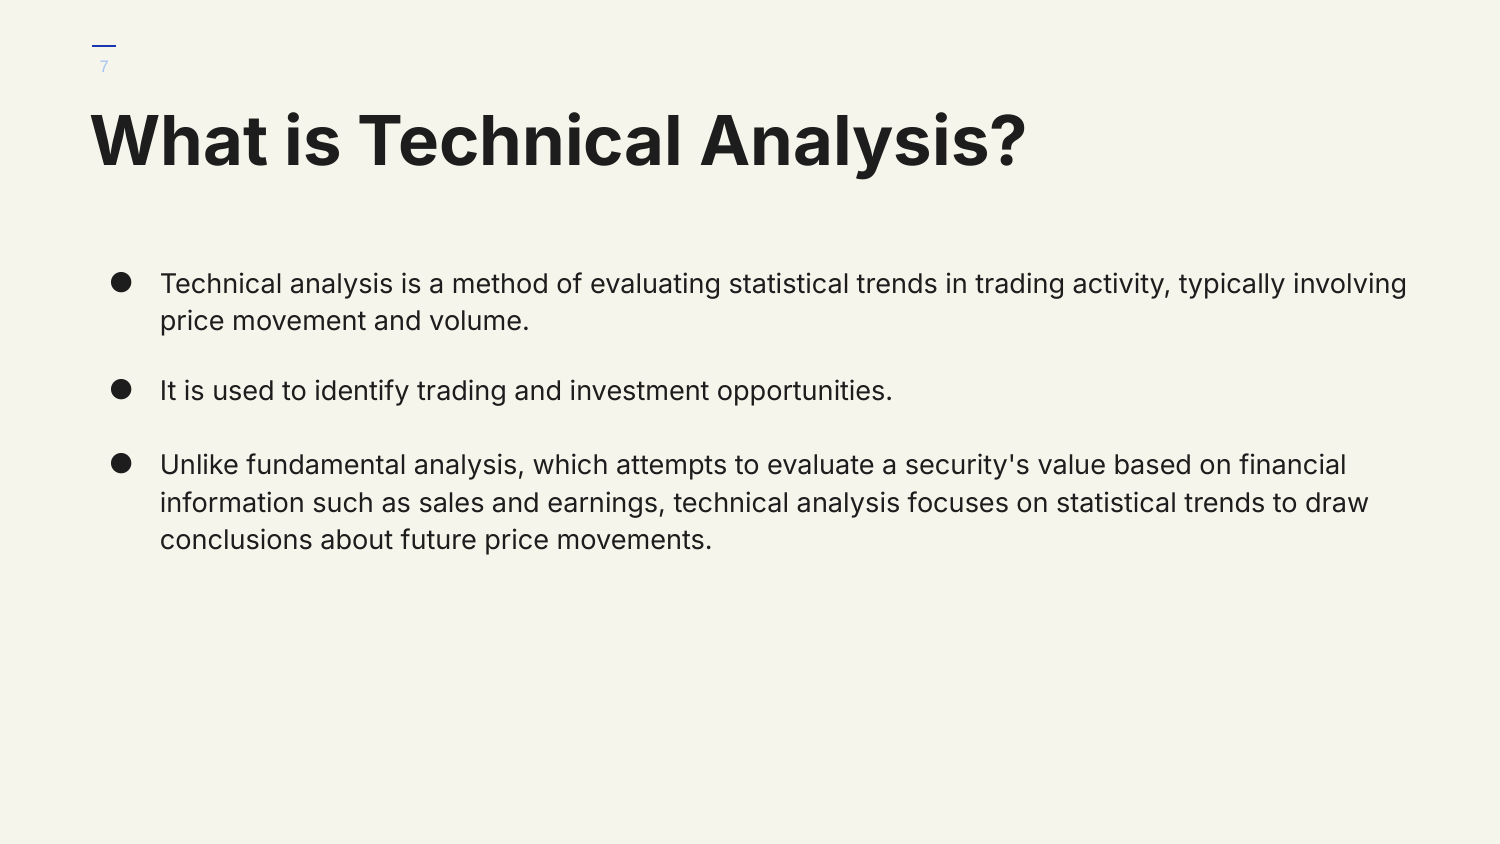

# What is Technical Analysis?
Technical analysis is a method of evaluating statistical trends in trading activity, typically involving price movement and volume.
It is used to identify trading and investment opportunities.
Unlike fundamental analysis, which attempts to evaluate a security's value based on financial information such as sales and earnings, technical analysis focuses on statistical trends to draw conclusions about future price movements.